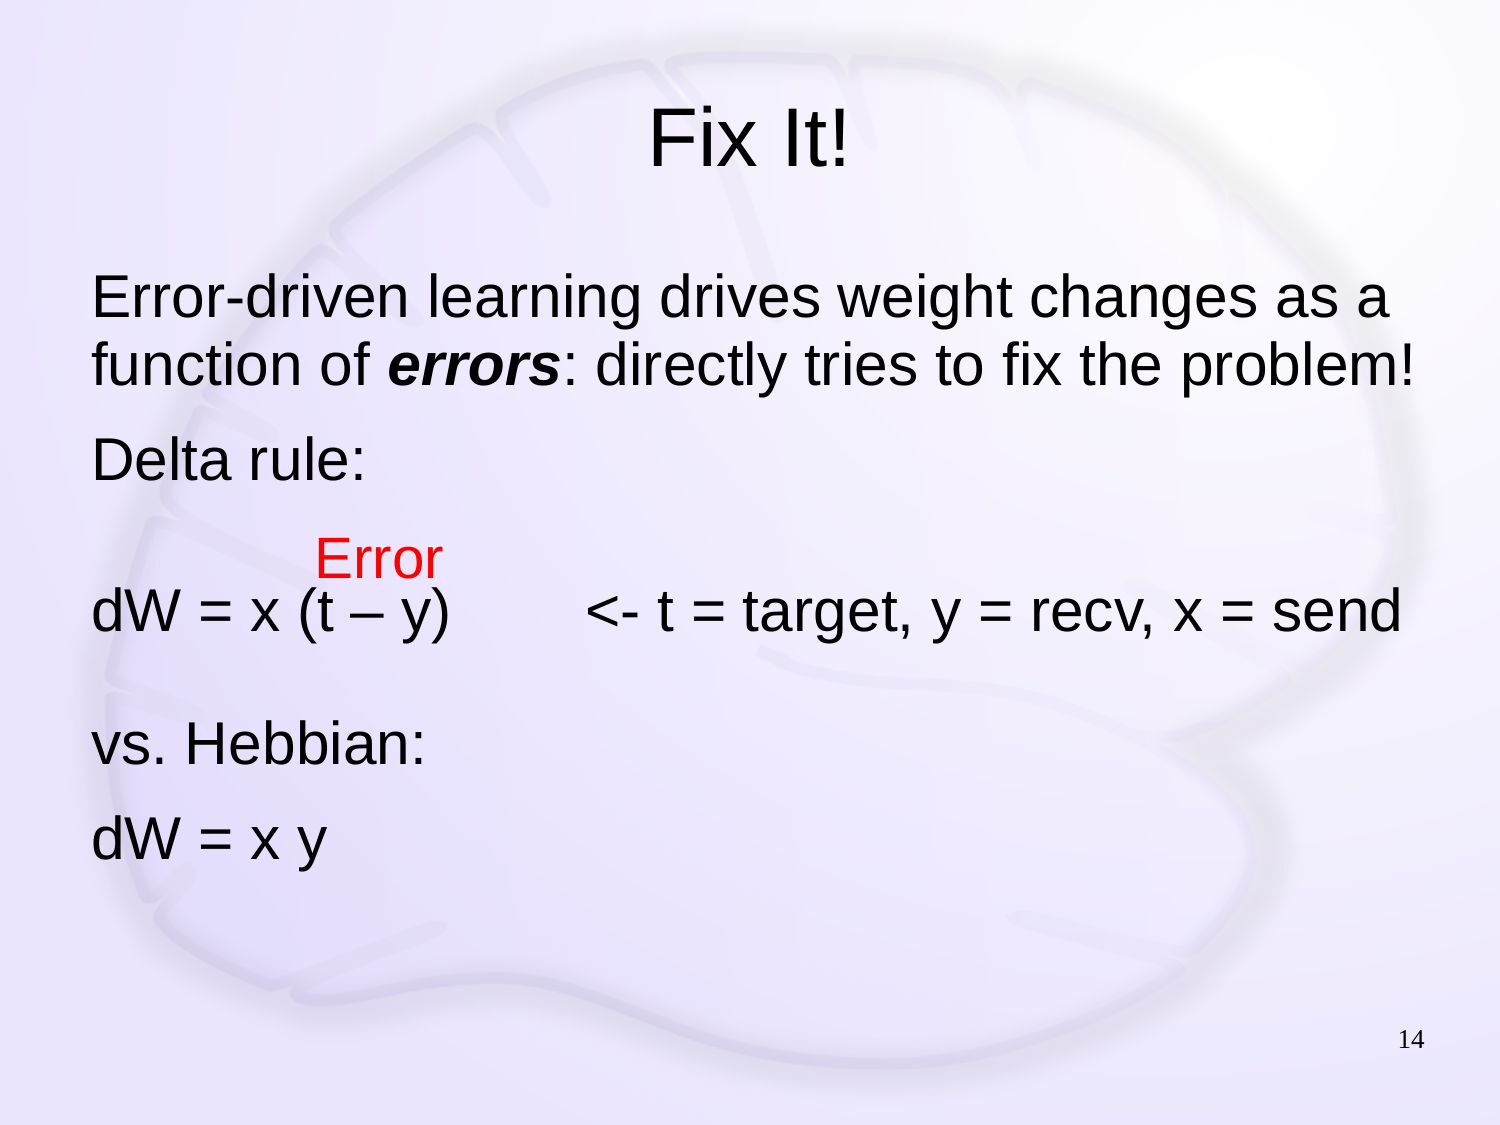

# Fix It!
Error-driven learning drives weight changes as a function of errors: directly tries to fix the problem!
Delta rule:

dW = x (t – y)        <- t = target, y = recv, x = send

vs. Hebbian:
dW = x y
Error
14